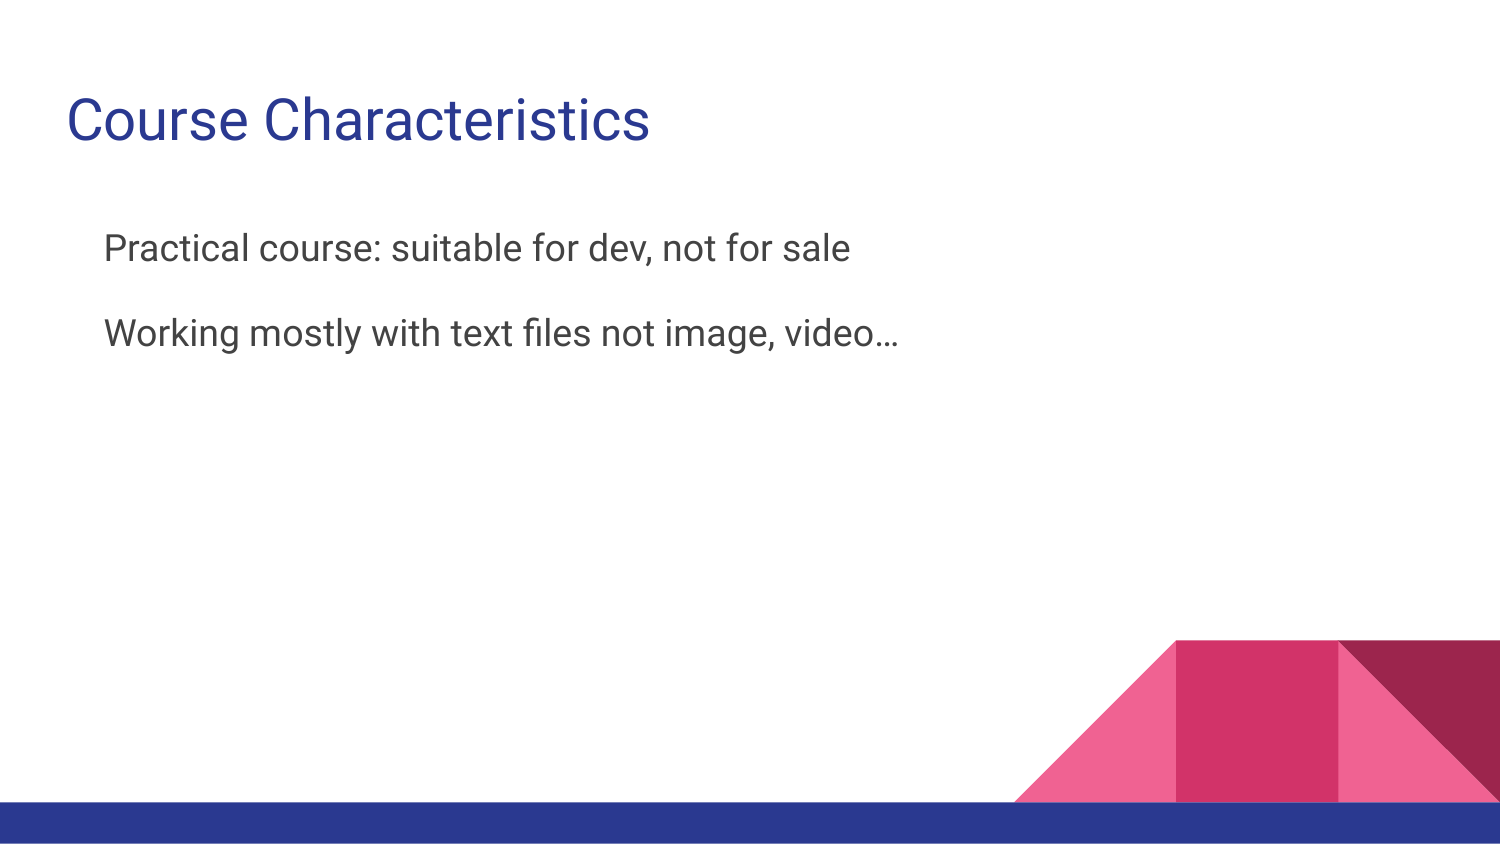

# Course Characteristics
Practical course: suitable for dev, not for sale
Working mostly with text files not image, video…